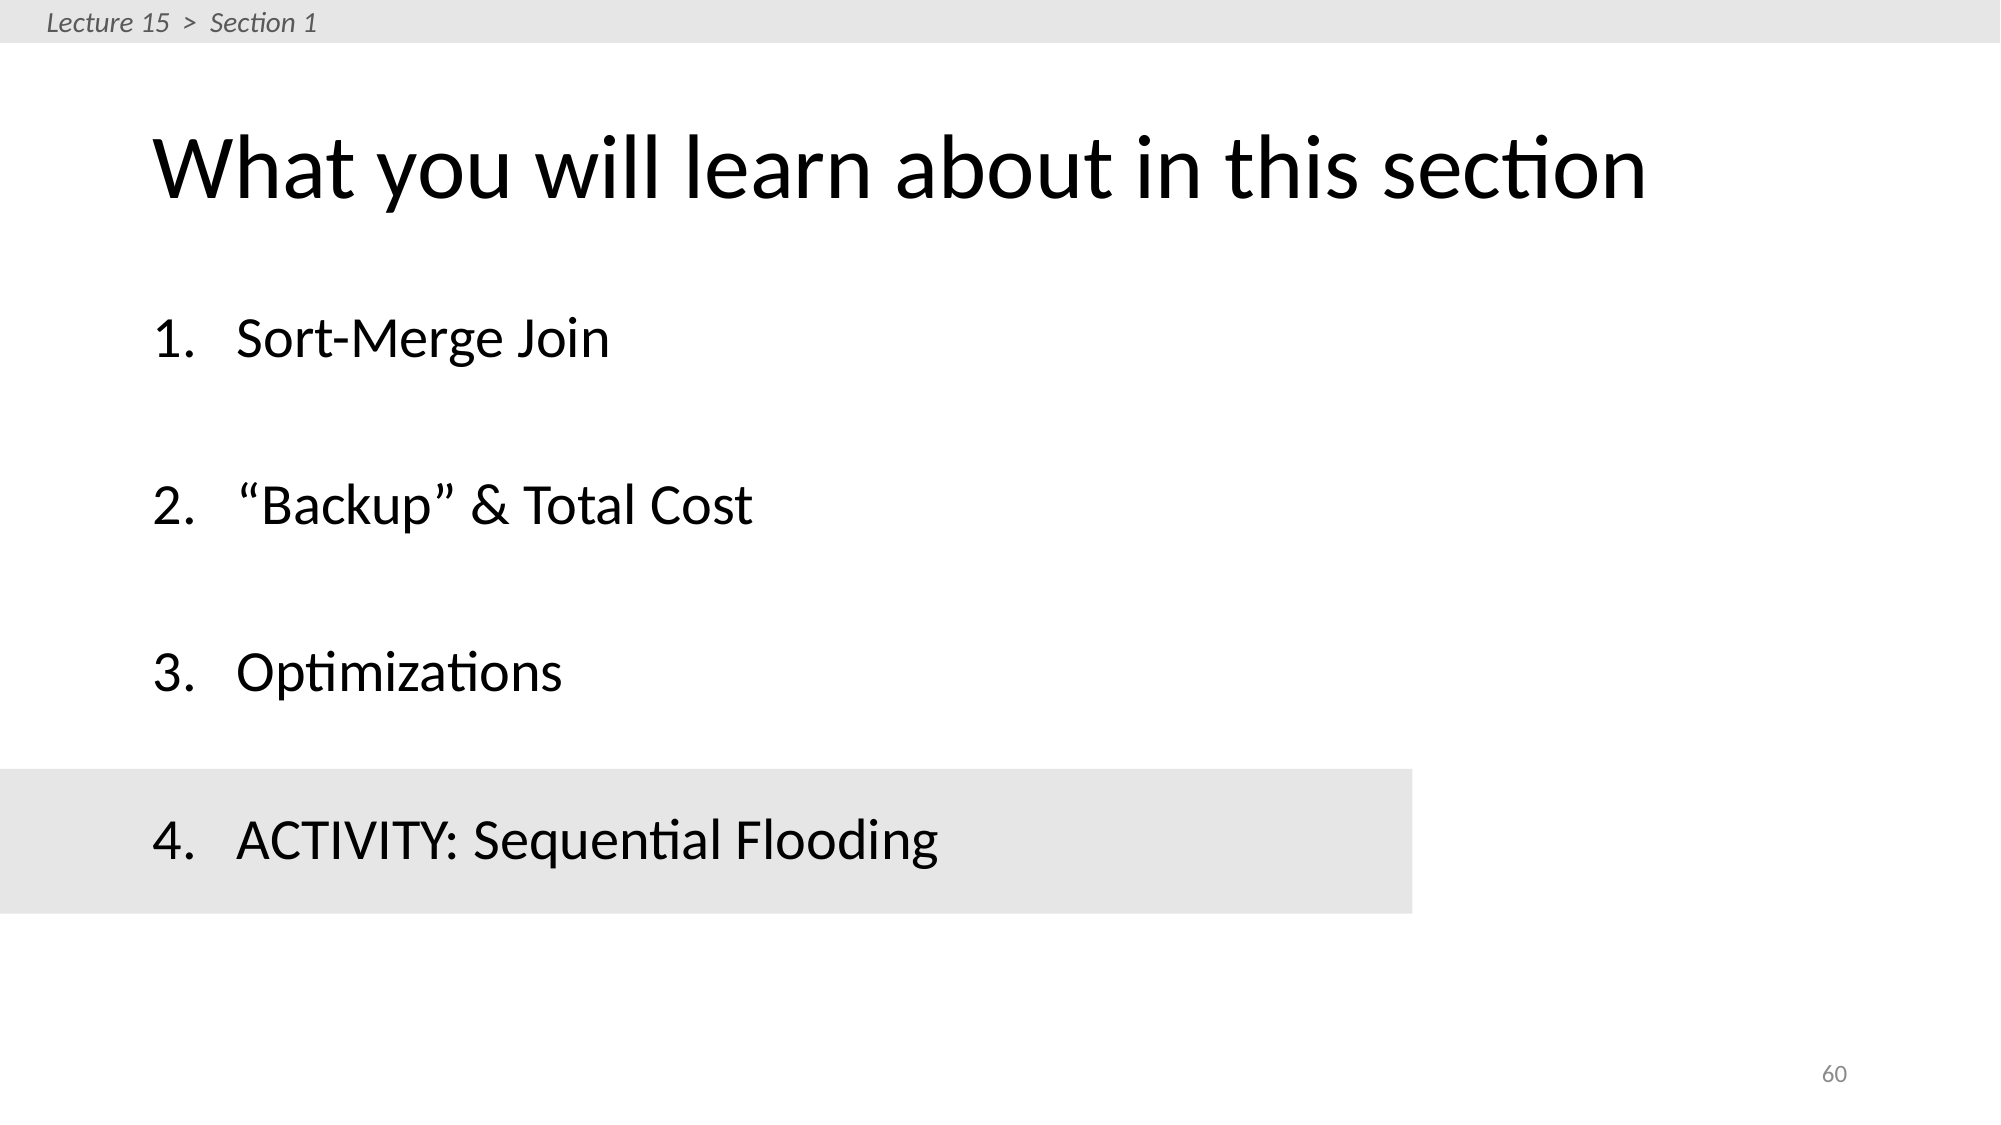

Lecture 15  >  Section 1
# What you will learn about in this section
Sort-Merge Join

“Backup” & Total Cost

Optimizations

ACTIVITY: Sequential Flooding

60